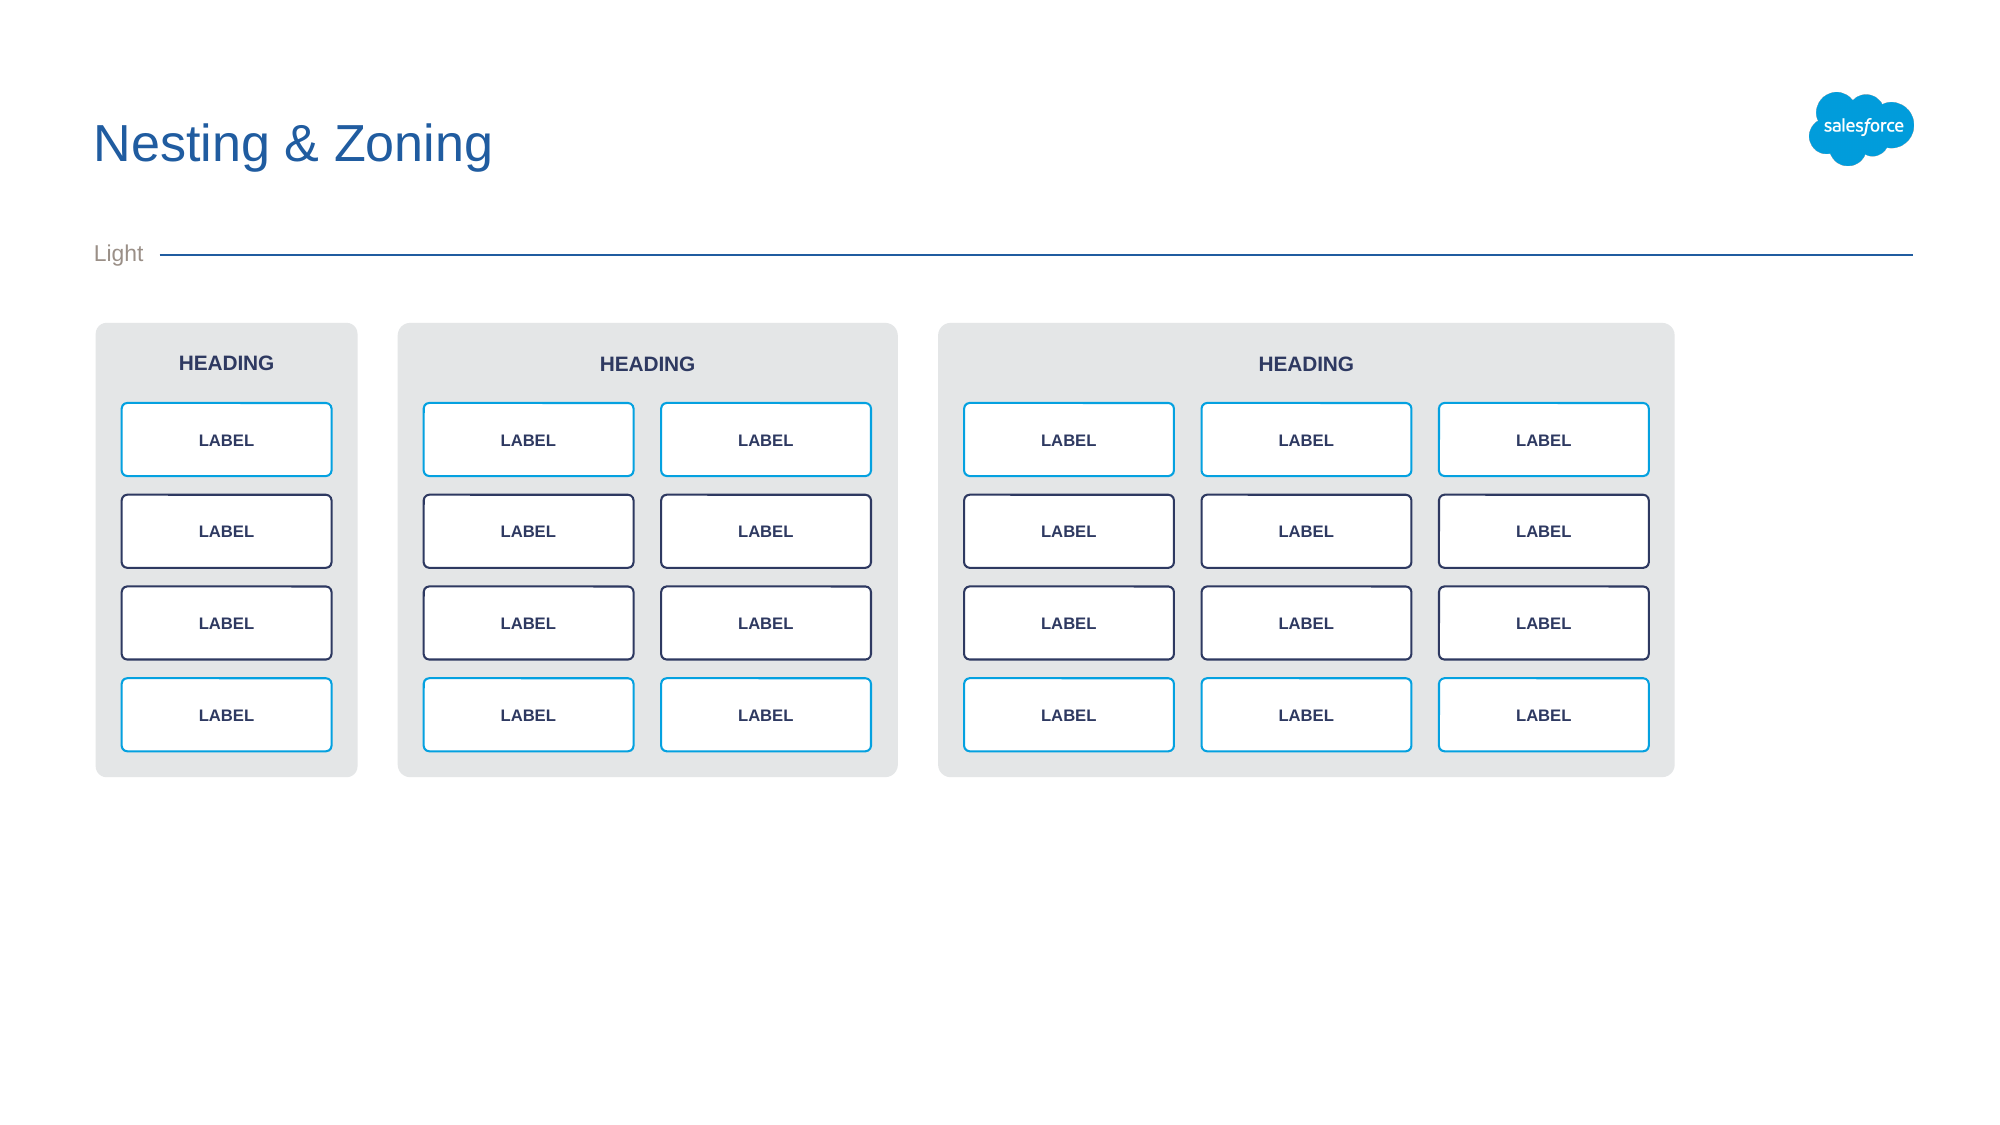

Nesting & Zoning
Light
HEADING
HEADING
HEADING
LABEL
LABEL
LABEL
LABEL
LABEL
LABEL
LABEL
LABEL
LABEL
LABEL
LABEL
LABEL
LABEL
LABEL
LABEL
LABEL
LABEL
LABEL
LABEL
LABEL
LABEL
LABEL
LABEL
LABEL